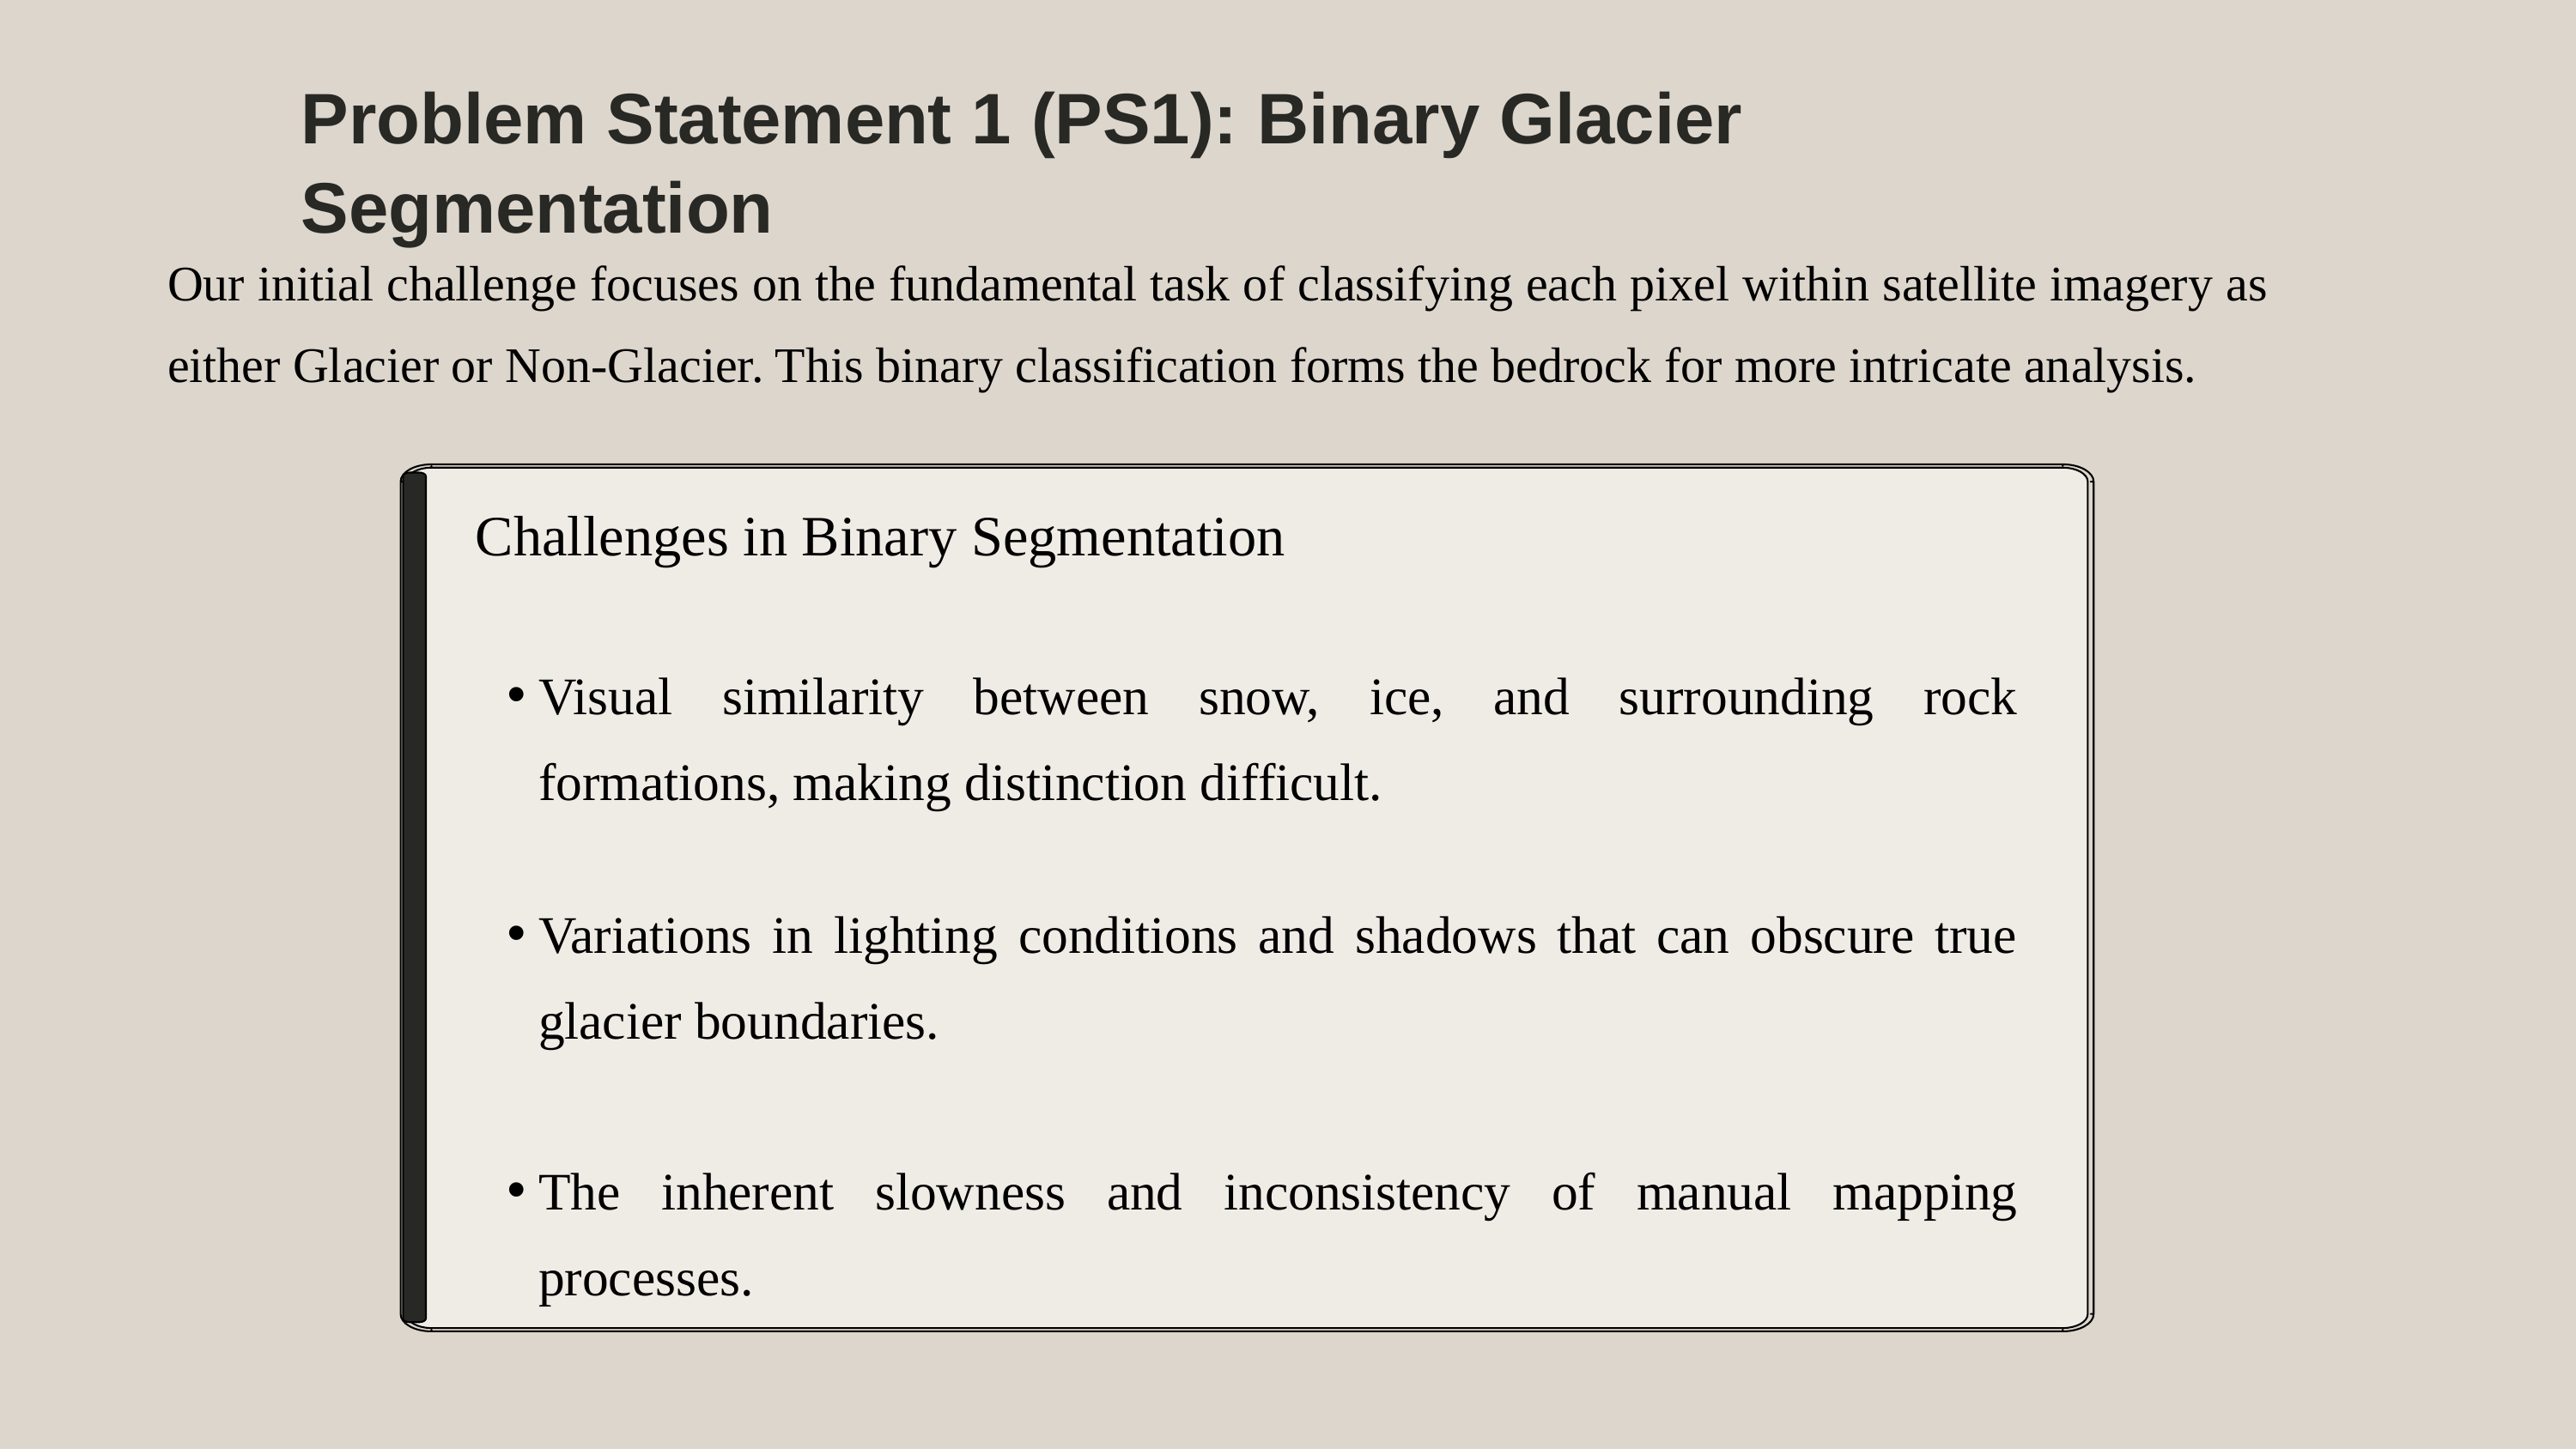

Problem Statement 1 (PS1): Binary Glacier Segmentation
Our initial challenge focuses on the fundamental task of classifying each pixel within satellite imagery as either Glacier or Non-Glacier. This binary classification forms the bedrock for more intricate analysis.

Challenges in Binary Segmentation
Visual similarity between snow, ice, and surrounding rock formations, making distinction difficult.
Variations in lighting conditions and shadows that can obscure true glacier boundaries.
The inherent slowness and inconsistency of manual mapping processes.